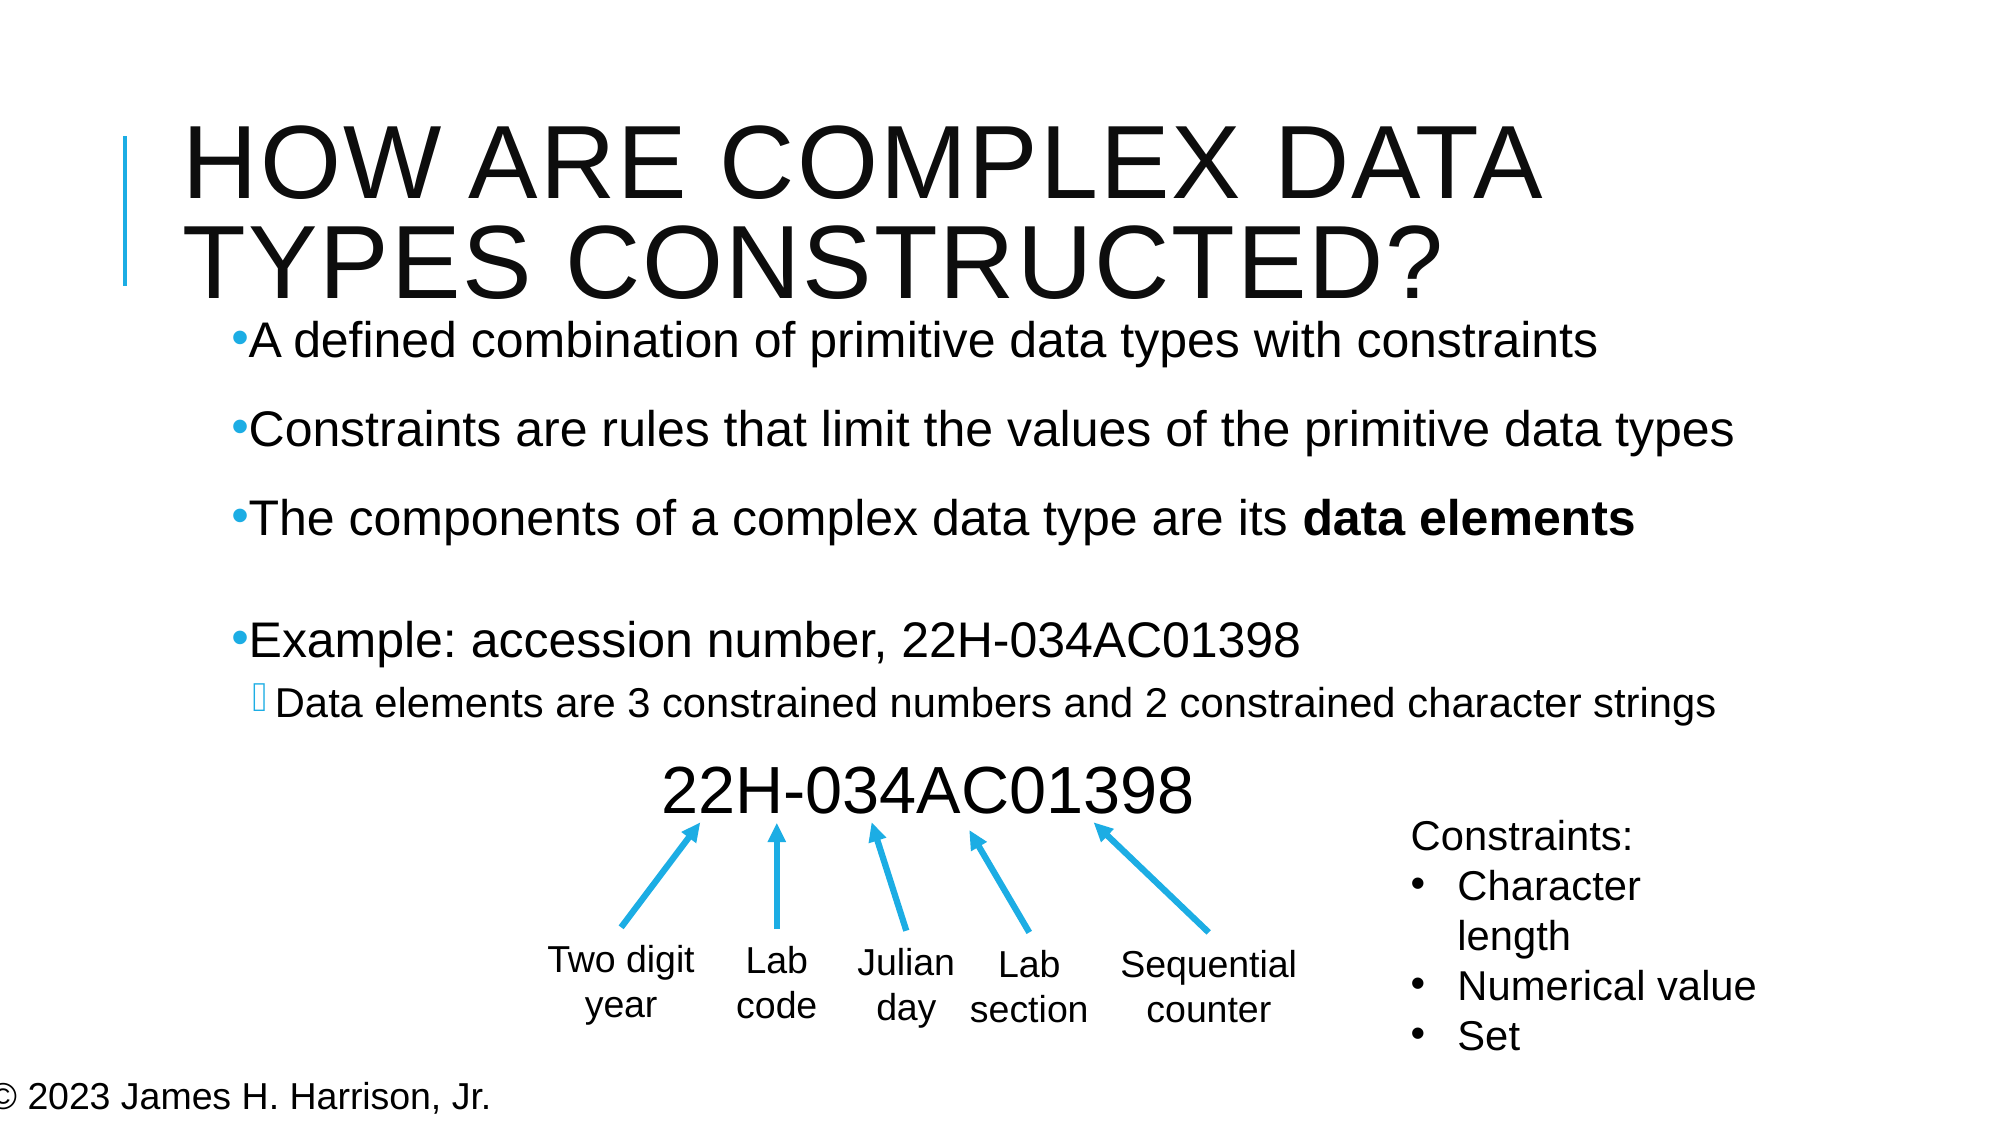

# How are complex data types constructed?
A defined combination of primitive data types with constraints
Constraints are rules that limit the values of the primitive data types
The components of a complex data type are its data elements
Example: accession number, 22H-034AC01398
Data elements are 3 constrained numbers and 2 constrained character strings
22H-034AC01398
Constraints:
Character length
Numerical value
Set
Two digit
year
Julian
day
Sequential
counter
Lab
code
Lab
section
© 2023 James H. Harrison, Jr.